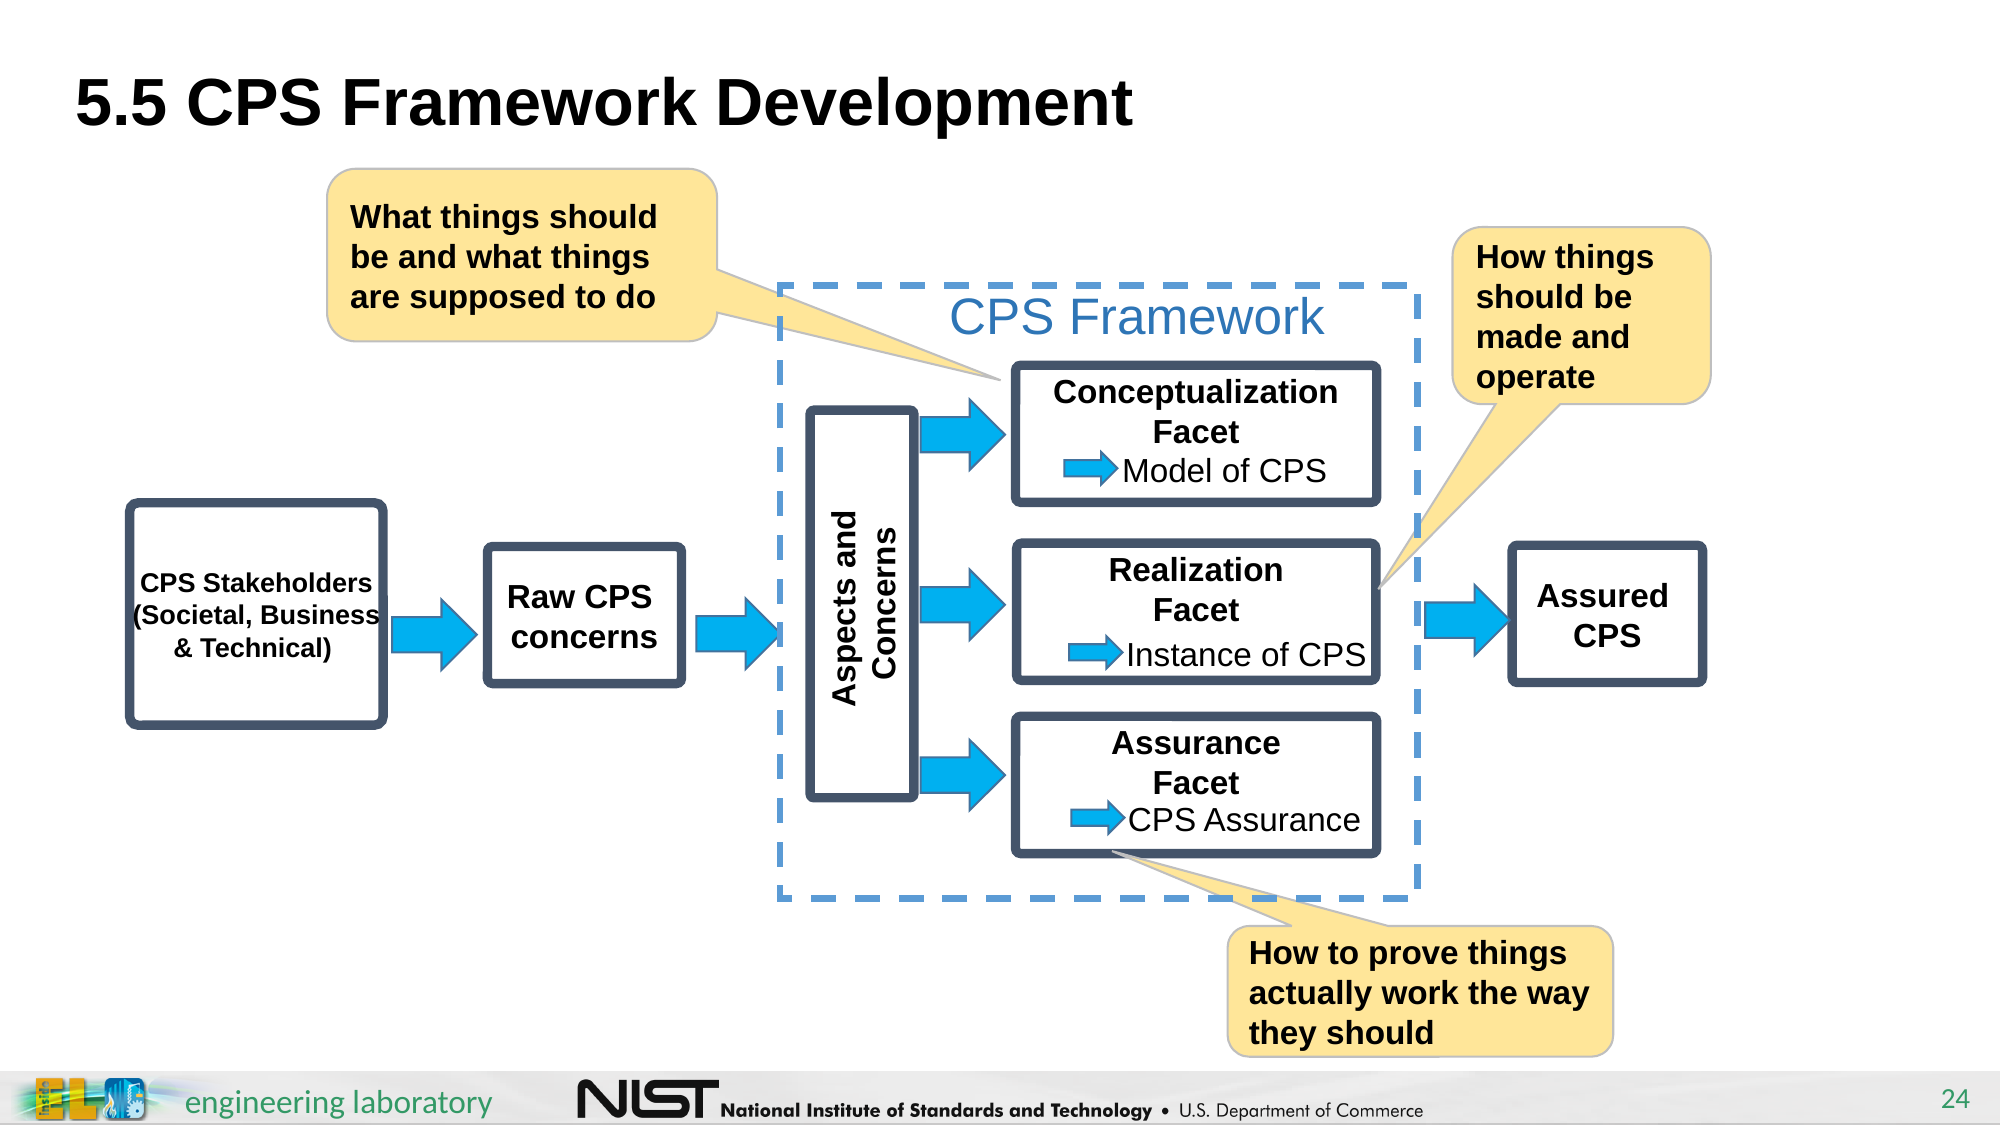

# 5.5 CPS Framework Development
What things should be and what things are supposed to do
How things should be made and operate
CPS Framework

Conceptualization
Facet

Aspects and
Concerns
Model of CPS

CPS Stakeholders
 (Societal, Business
& Technical)
Realization
Facet
Assured
CPS
Raw CPS
concerns

Instance of CPS

Assurance
Facet

CPS Assurance

How to prove things actually work the way they should
24